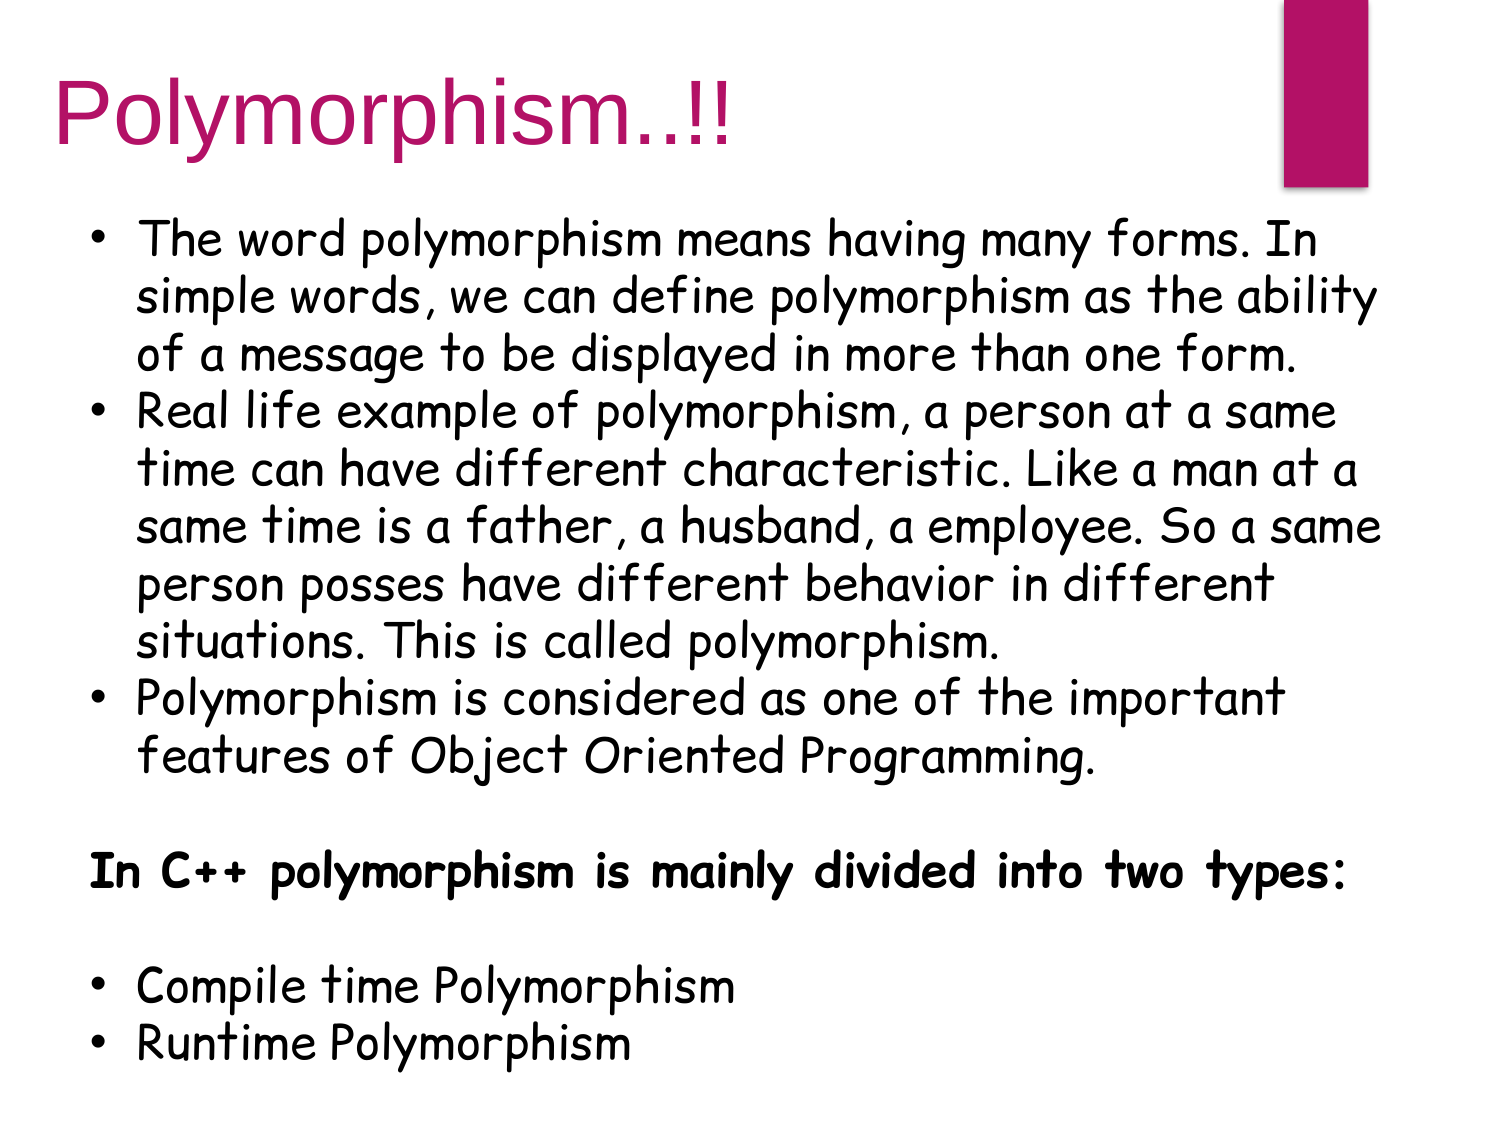

Polymorphism..!!
The word polymorphism means having many forms. In simple words, we can define polymorphism as the ability of a message to be displayed in more than one form.
Real life example of polymorphism, a person at a same time can have different characteristic. Like a man at a same time is a father, a husband, a employee. So a same person posses have different behavior in different situations. This is called polymorphism.
Polymorphism is considered as one of the important features of Object Oriented Programming.
In C++ polymorphism is mainly divided into two types:

Compile time Polymorphism
Runtime Polymorphism